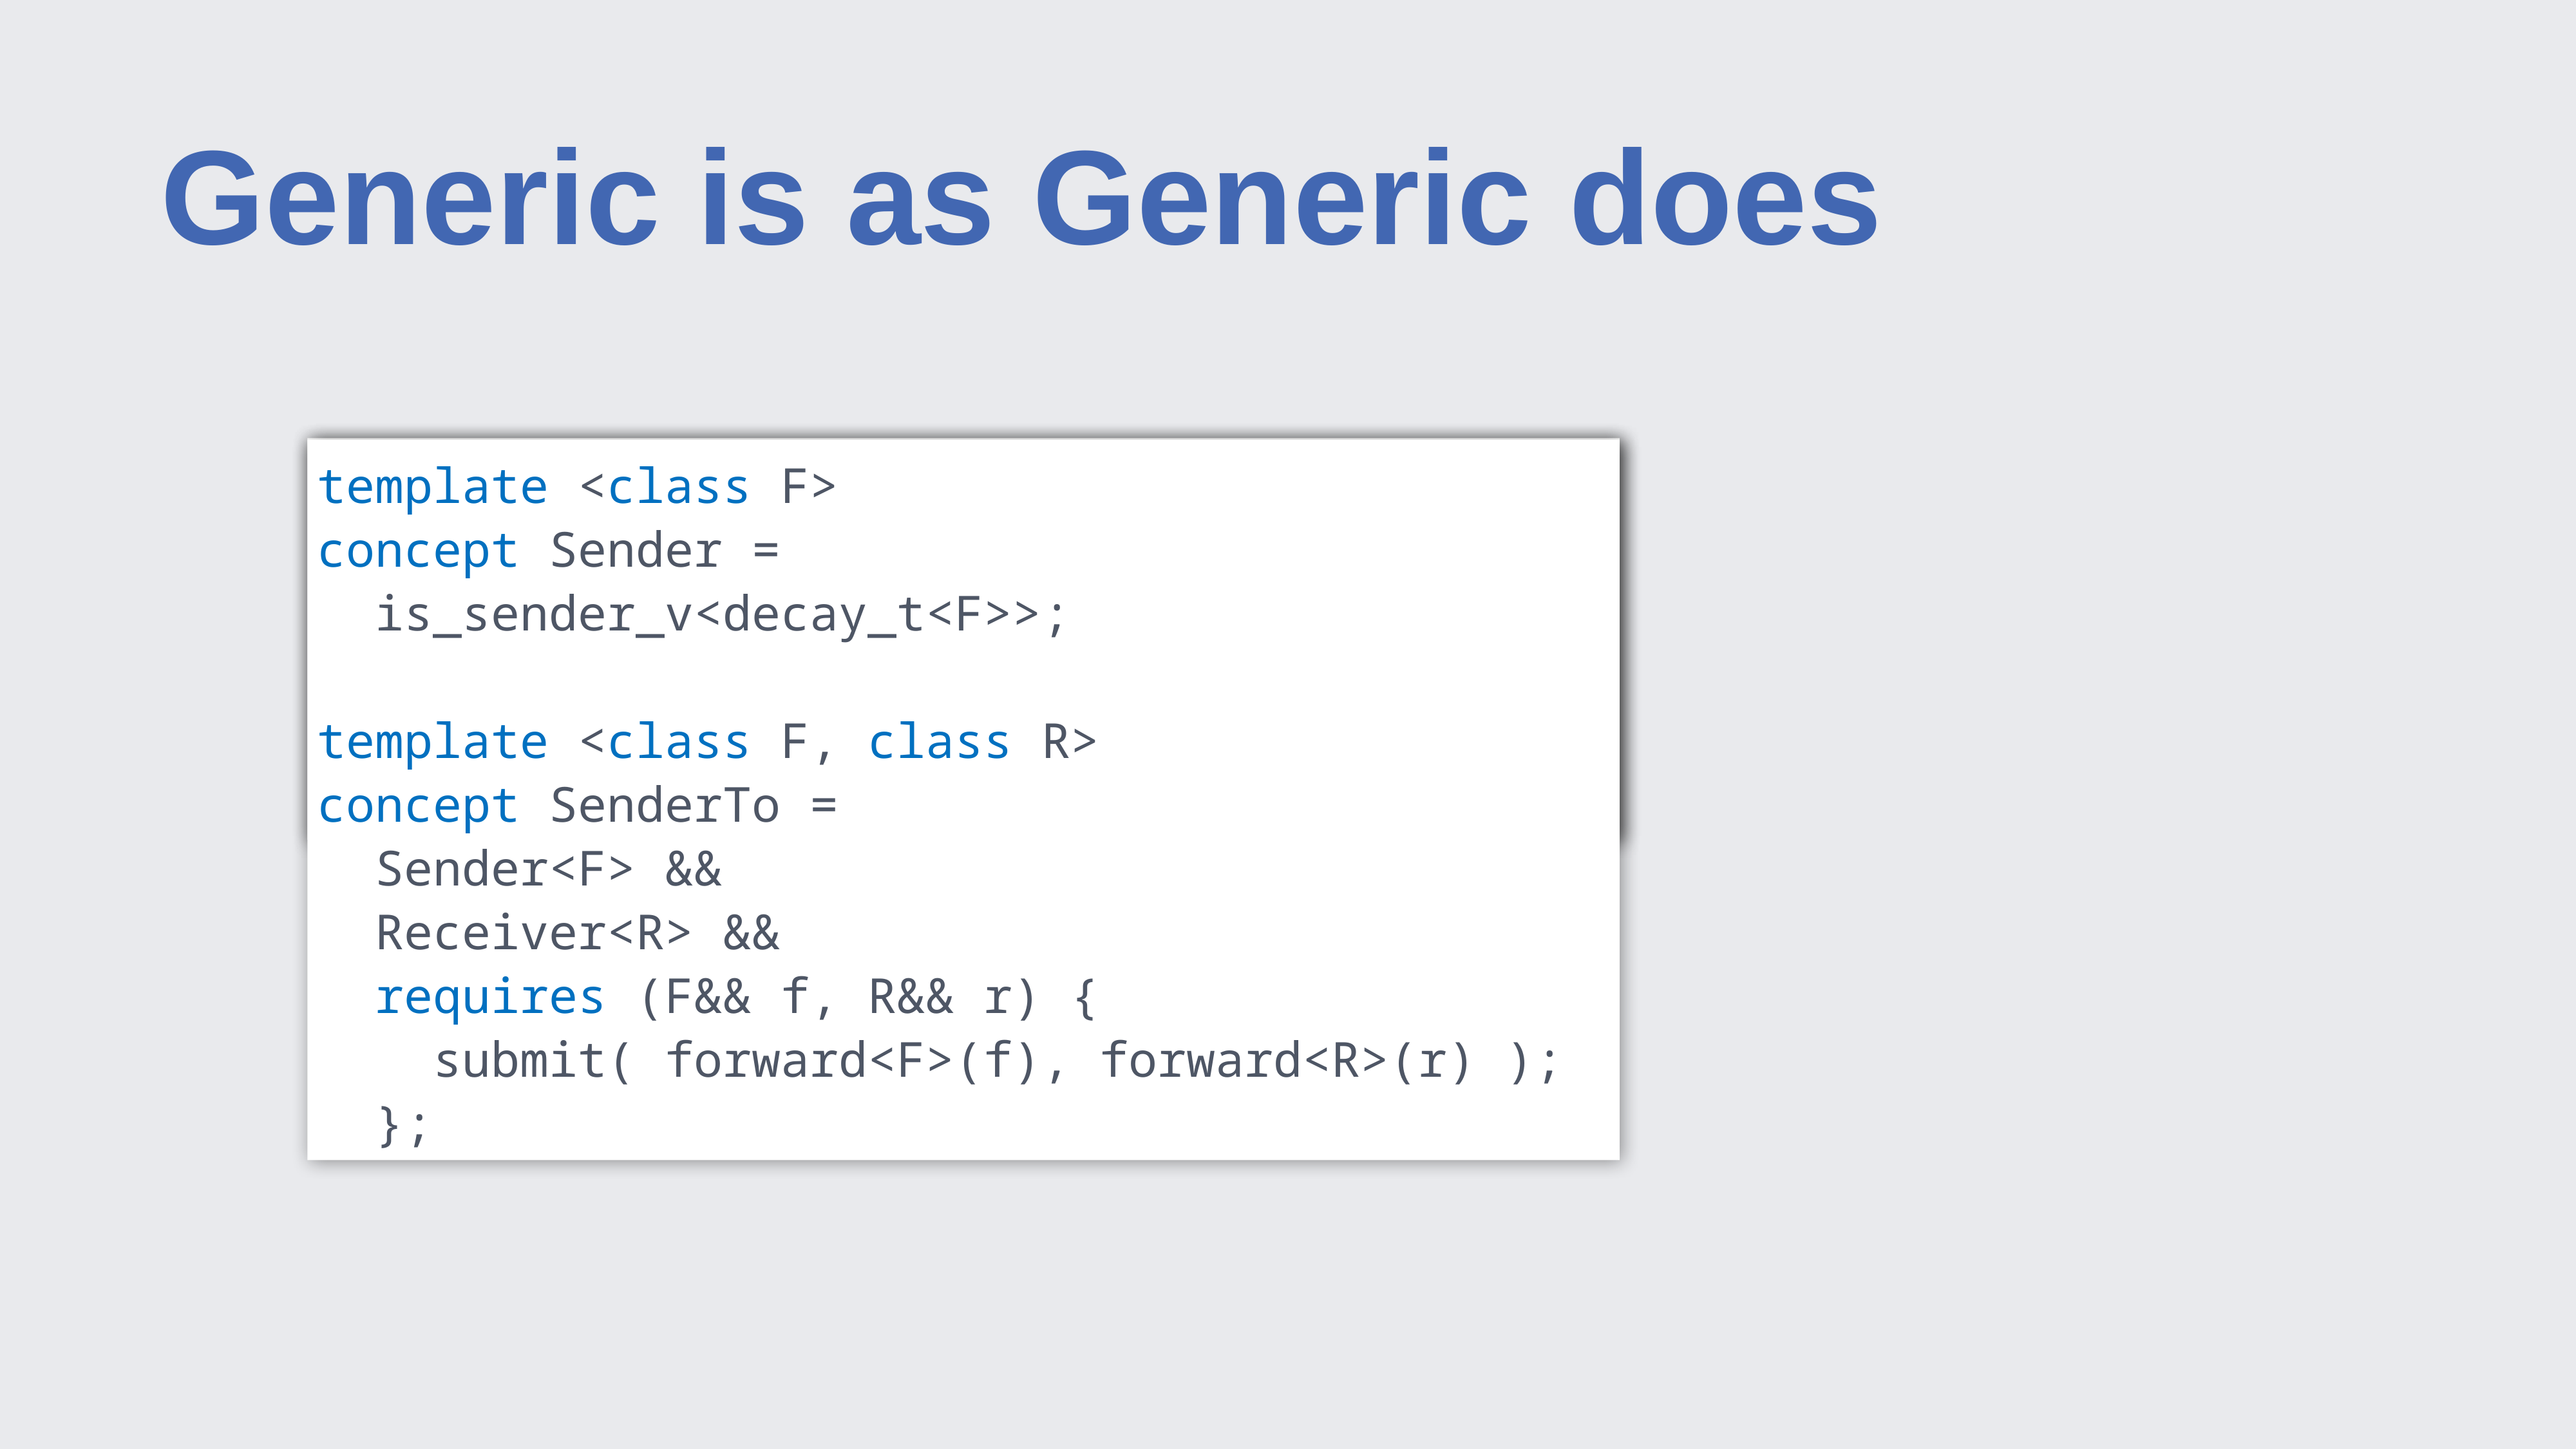

# Generic is as Generic does
template <class F, class R>
concept LazyFuture =
  Receiver<R> &&
  requires (F&& f, R&& r) {
    forward<F>(f)( (R&&) r );
  };
template <class F, class R>
concept SenderTo =
  Receiver<R> &&
  requires (F&& f, R&& r) {
    submit( forward<F>(f), forward<R>(r) );
  };
template <class F>
concept Sender =
  is_sender_v<decay_t<F>>;

template <class F, class R>
concept SenderTo =
  Sender<F> &&
  Receiver<R> &&
  requires (F&& f, R&& r) {
    submit( forward<F>(f), forward<R>(r) );
  };